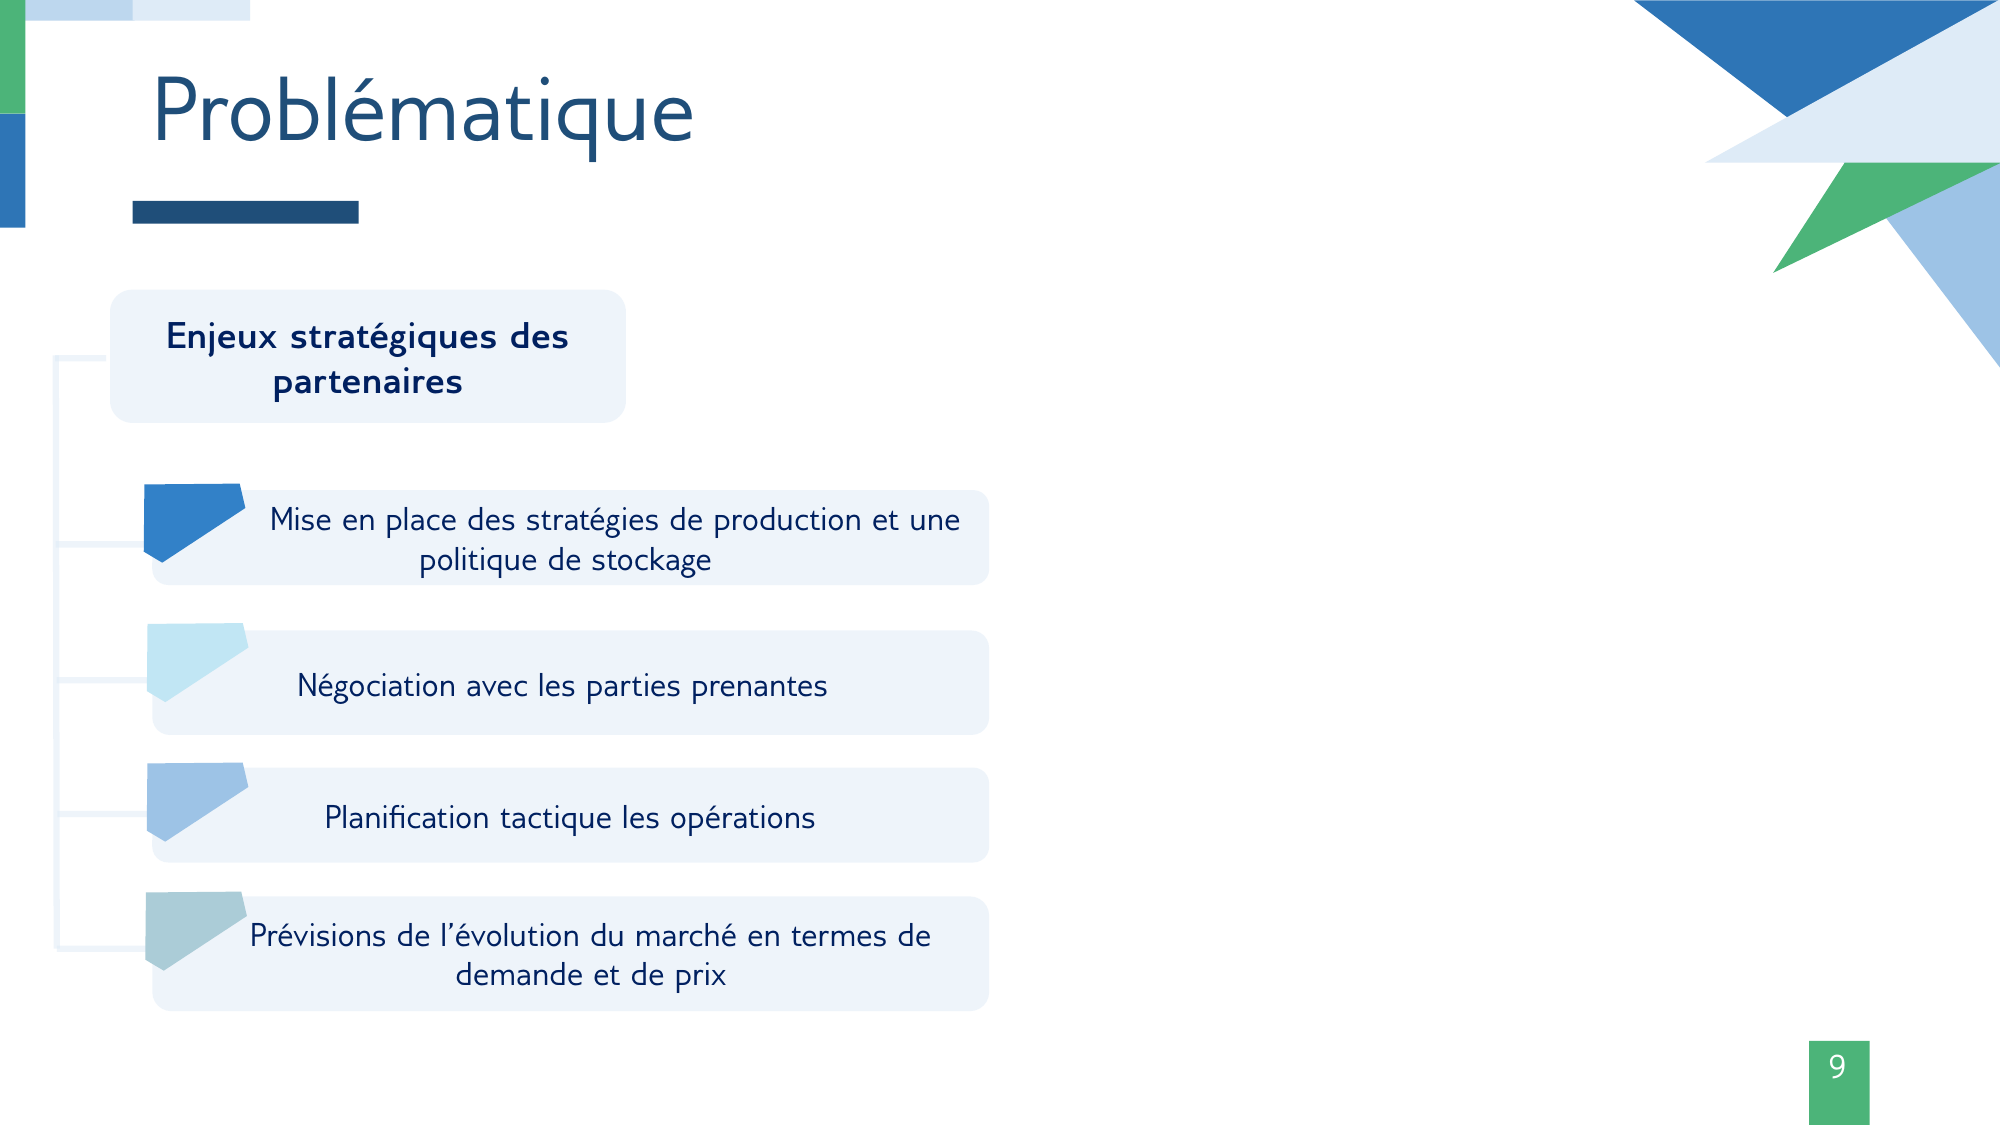

# Problématique

Enjeux stratégiques des partenaires

         Mise en place des stratégies de production et une politique de stockage

Négociation avec les parties prenantes

Planification tactique les opérations

Prévisions de l’évolution du marché en termes de demande et de prix

9